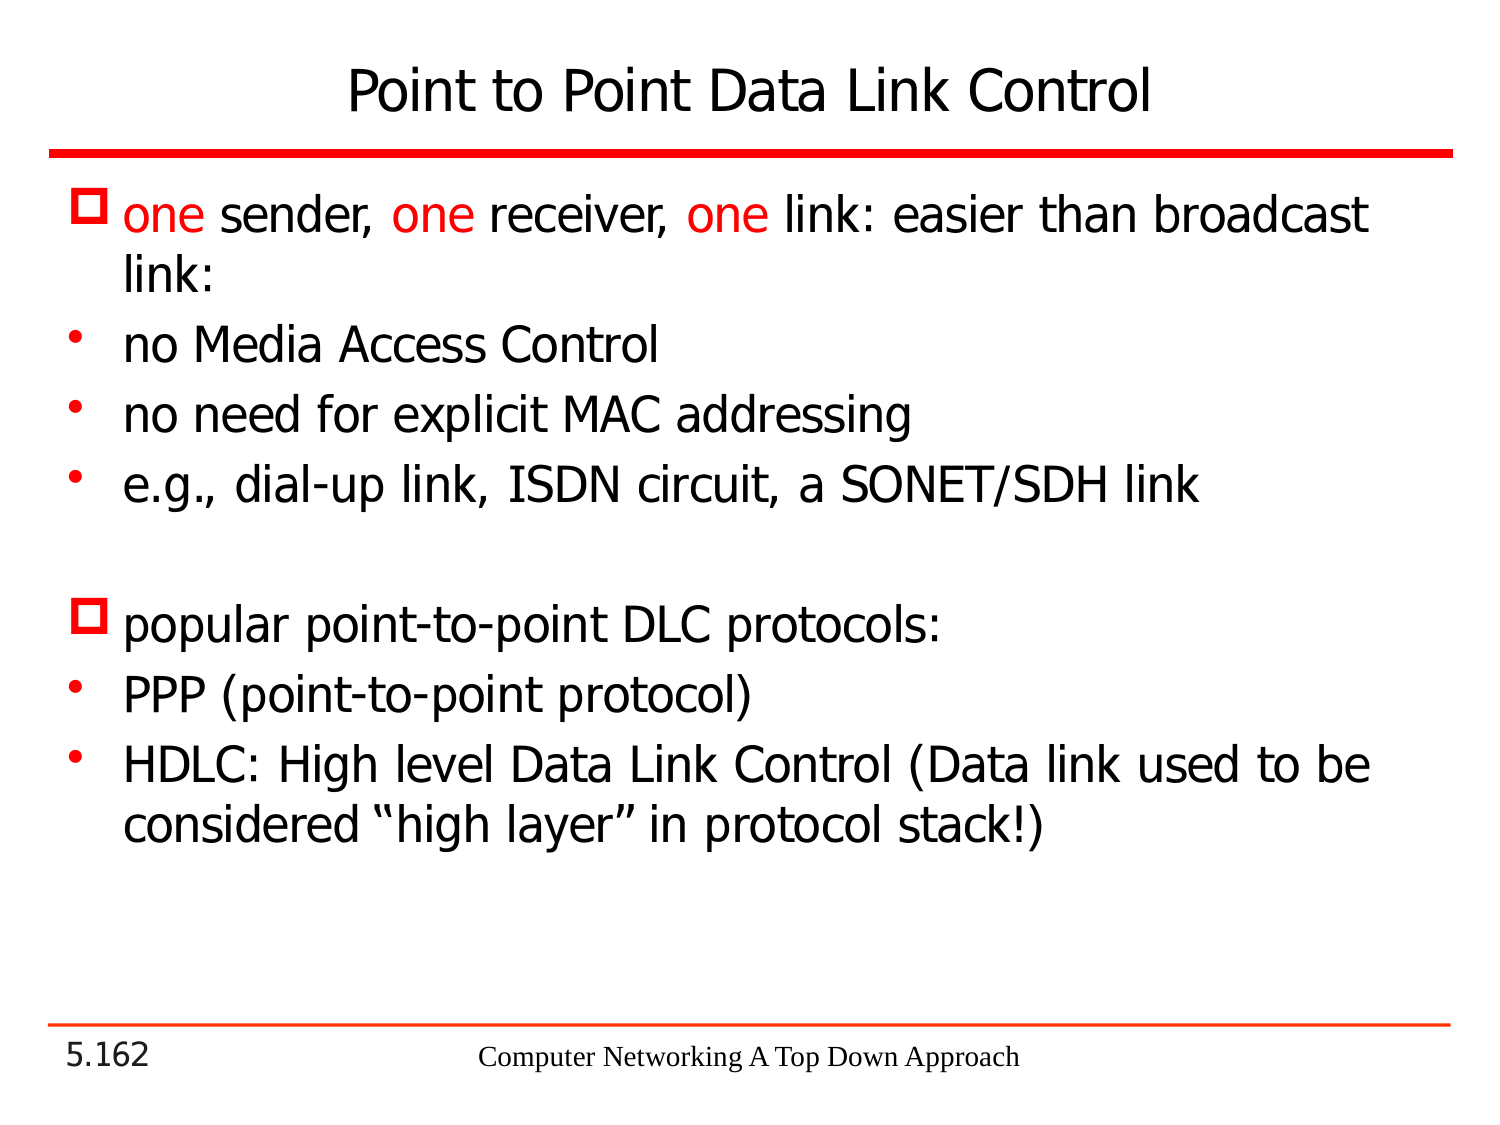

# Point to Point Data Link Control
one sender, one receiver, one link: easier than broadcast link:
no Media Access Control
no need for explicit MAC addressing
e.g., dial-up link, ISDN circuit, a SONET/SDH link

popular point-to-point DLC protocols:
PPP (point-to-point protocol)
HDLC: High level Data Link Control (Data link used to be considered “high layer” in protocol stack!)